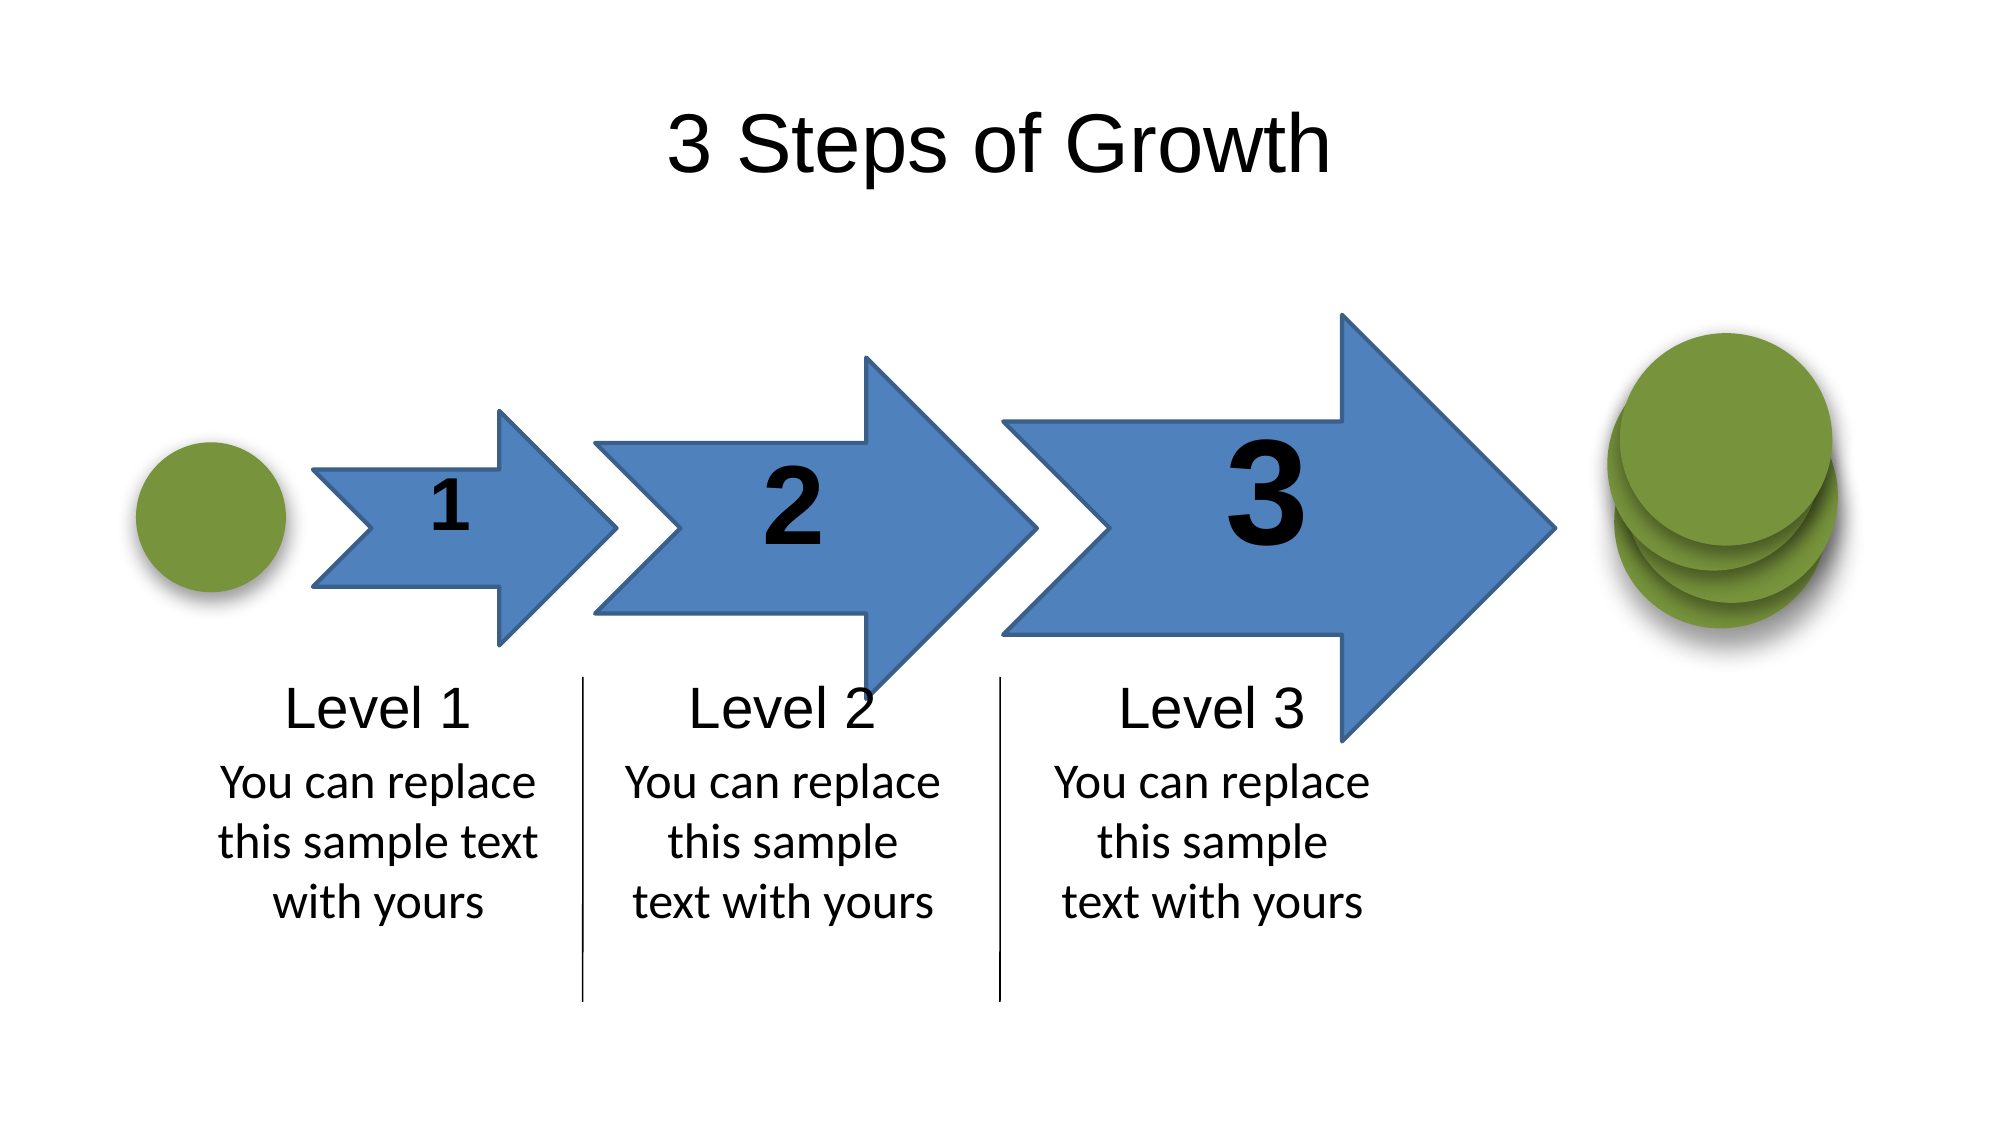

# 3 Steps of Growth

3

2

1
Level 1
You can replace this sample text with yours
Level 2
You can replace this sample text with yours
Level 3
You can replace this sample text with yours